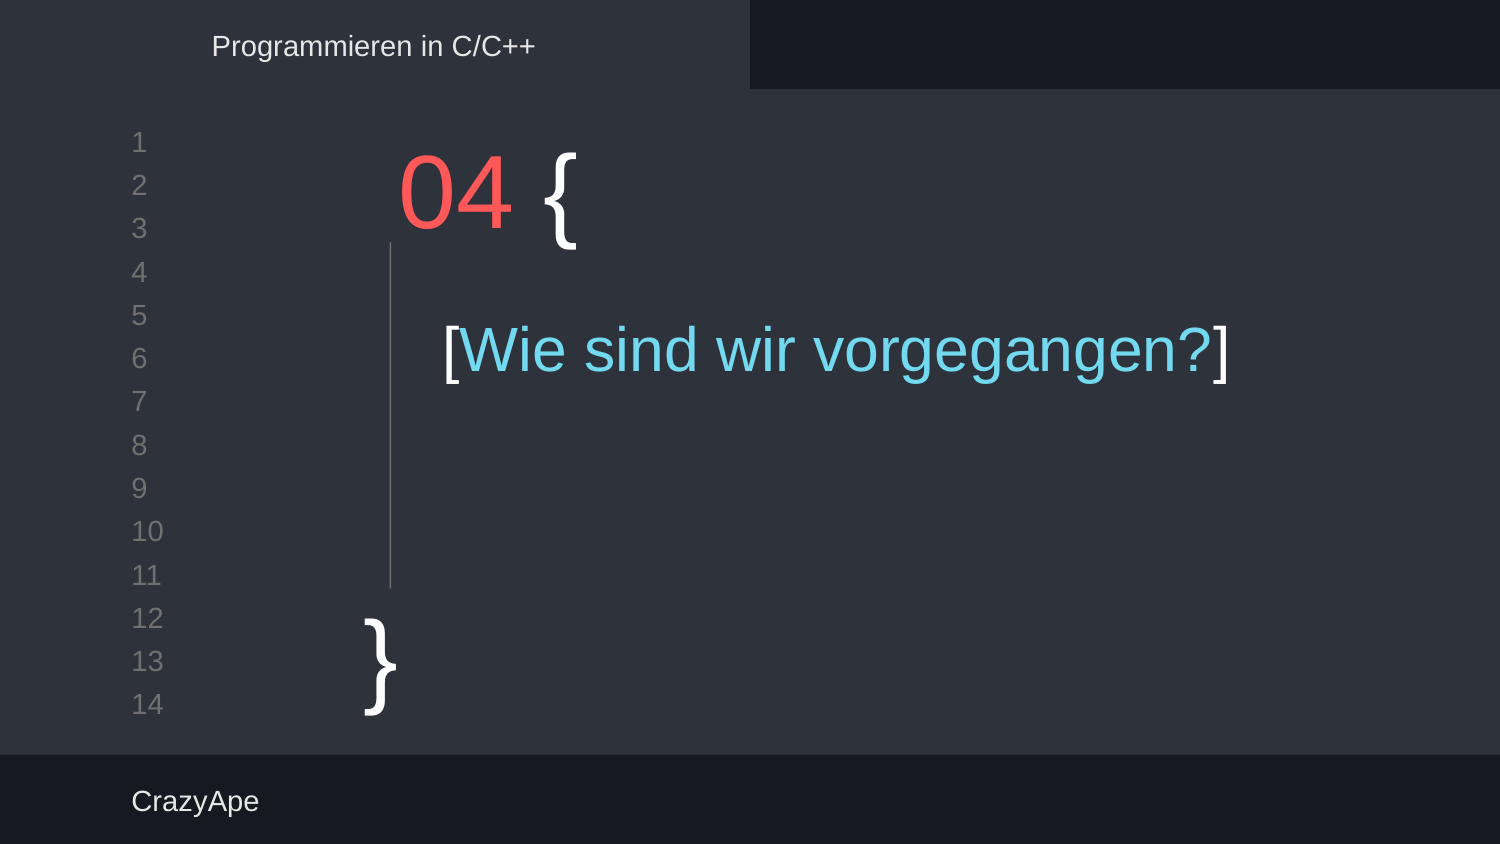

Programmieren in C/C++
# 04 {
[Wie sind wir vorgegangen?]
}
CrazyApe